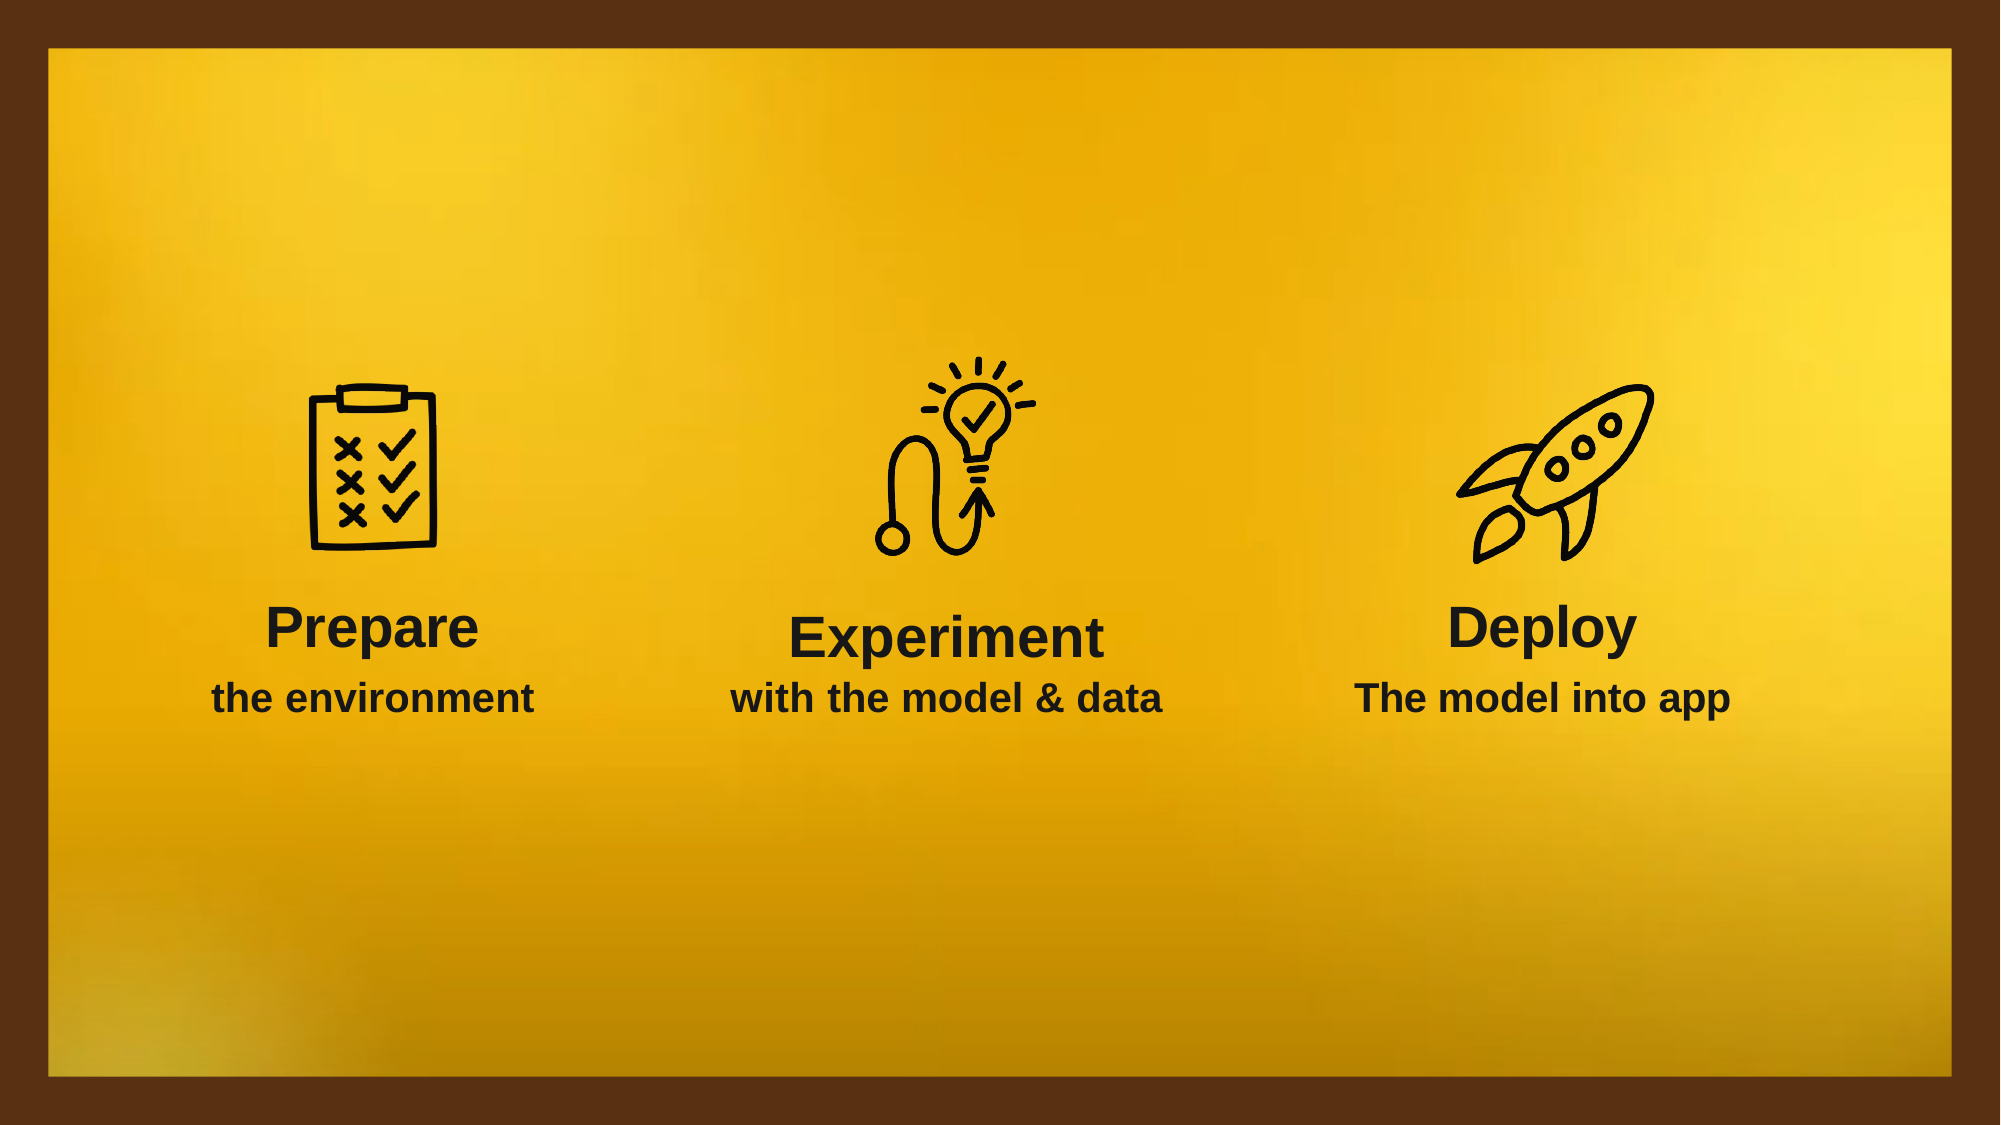

Prepare
the environment
Deploy
The model into app
Experiment
with the model & data